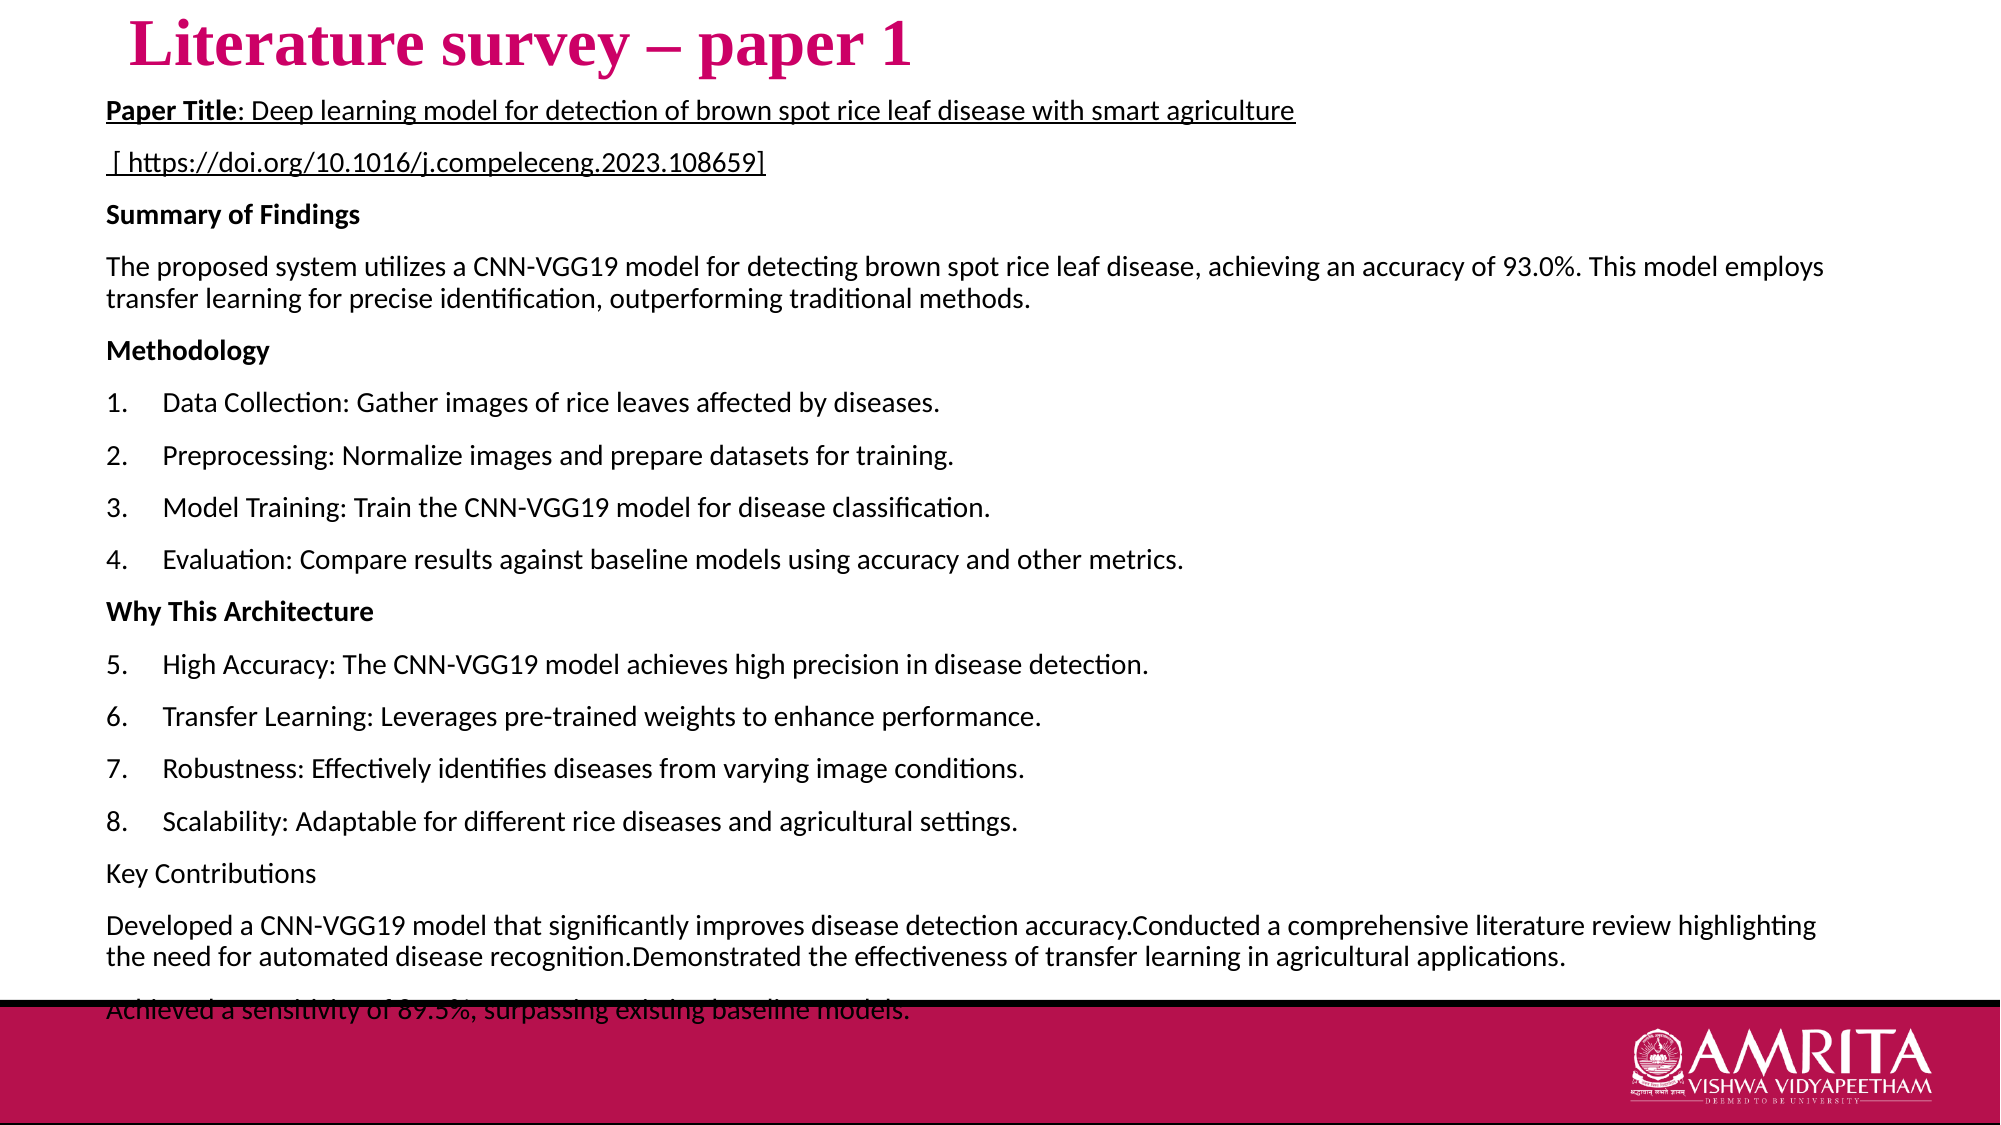

# Literature survey – paper 1
Paper Title: Deep learning model for detection of brown spot rice leaf disease with smart agriculture
 [ https://doi.org/10.1016/j.compeleceng.2023.108659]
Summary of Findings
The proposed system utilizes a CNN-VGG19 model for detecting brown spot rice leaf disease, achieving an accuracy of 93.0%. This model employs transfer learning for precise identification, outperforming traditional methods.
Methodology
Data Collection: Gather images of rice leaves affected by diseases.
Preprocessing: Normalize images and prepare datasets for training.
Model Training: Train the CNN-VGG19 model for disease classification.
Evaluation: Compare results against baseline models using accuracy and other metrics.
Why This Architecture
High Accuracy: The CNN-VGG19 model achieves high precision in disease detection.
Transfer Learning: Leverages pre-trained weights to enhance performance.
Robustness: Effectively identifies diseases from varying image conditions.
Scalability: Adaptable for different rice diseases and agricultural settings.
Key Contributions
Developed a CNN-VGG19 model that significantly improves disease detection accuracy.Conducted a comprehensive literature review highlighting the need for automated disease recognition.Demonstrated the effectiveness of transfer learning in agricultural applications.
Achieved a sensitivity of 89.5%, surpassing existing baseline models.